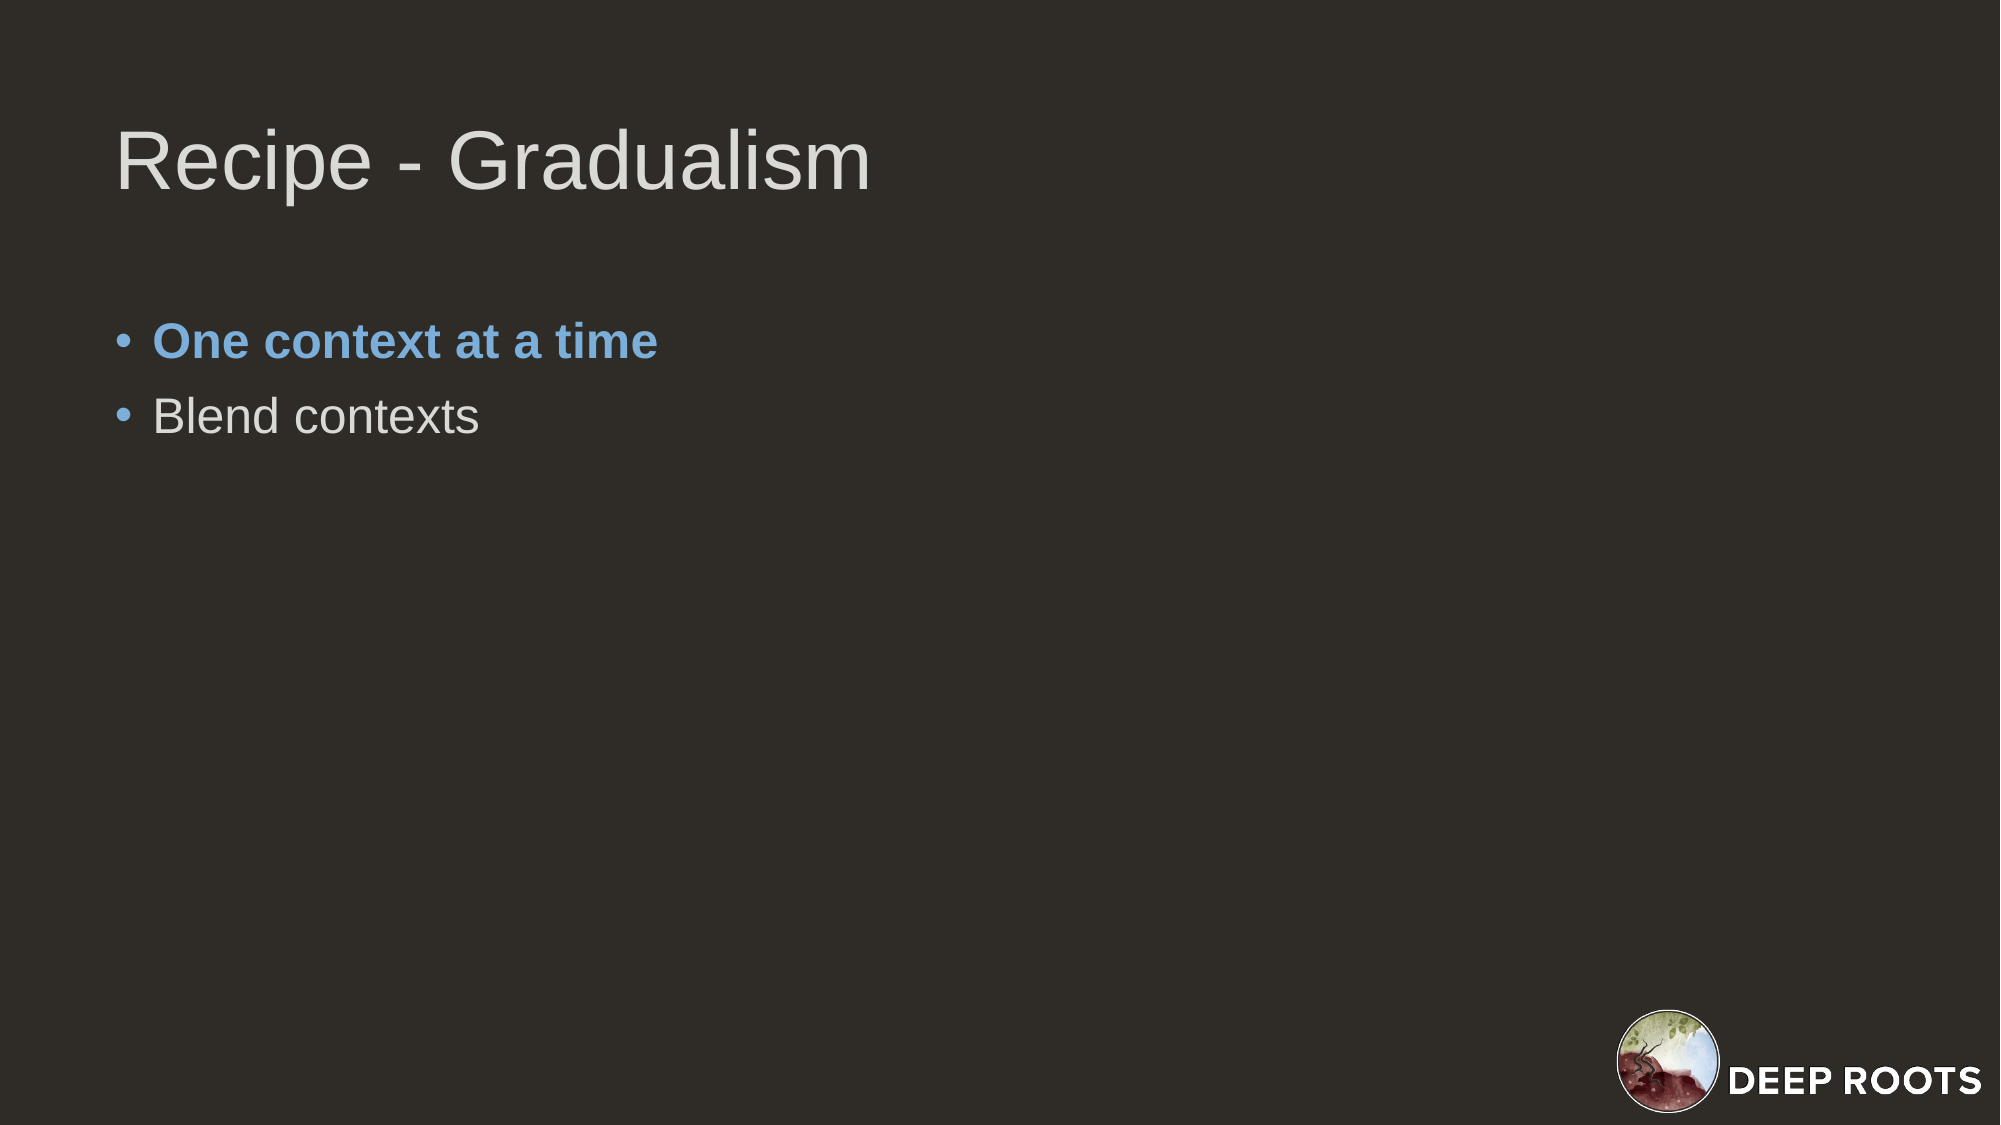

# Recipe - Gradualism
One context at a time
Blend contexts